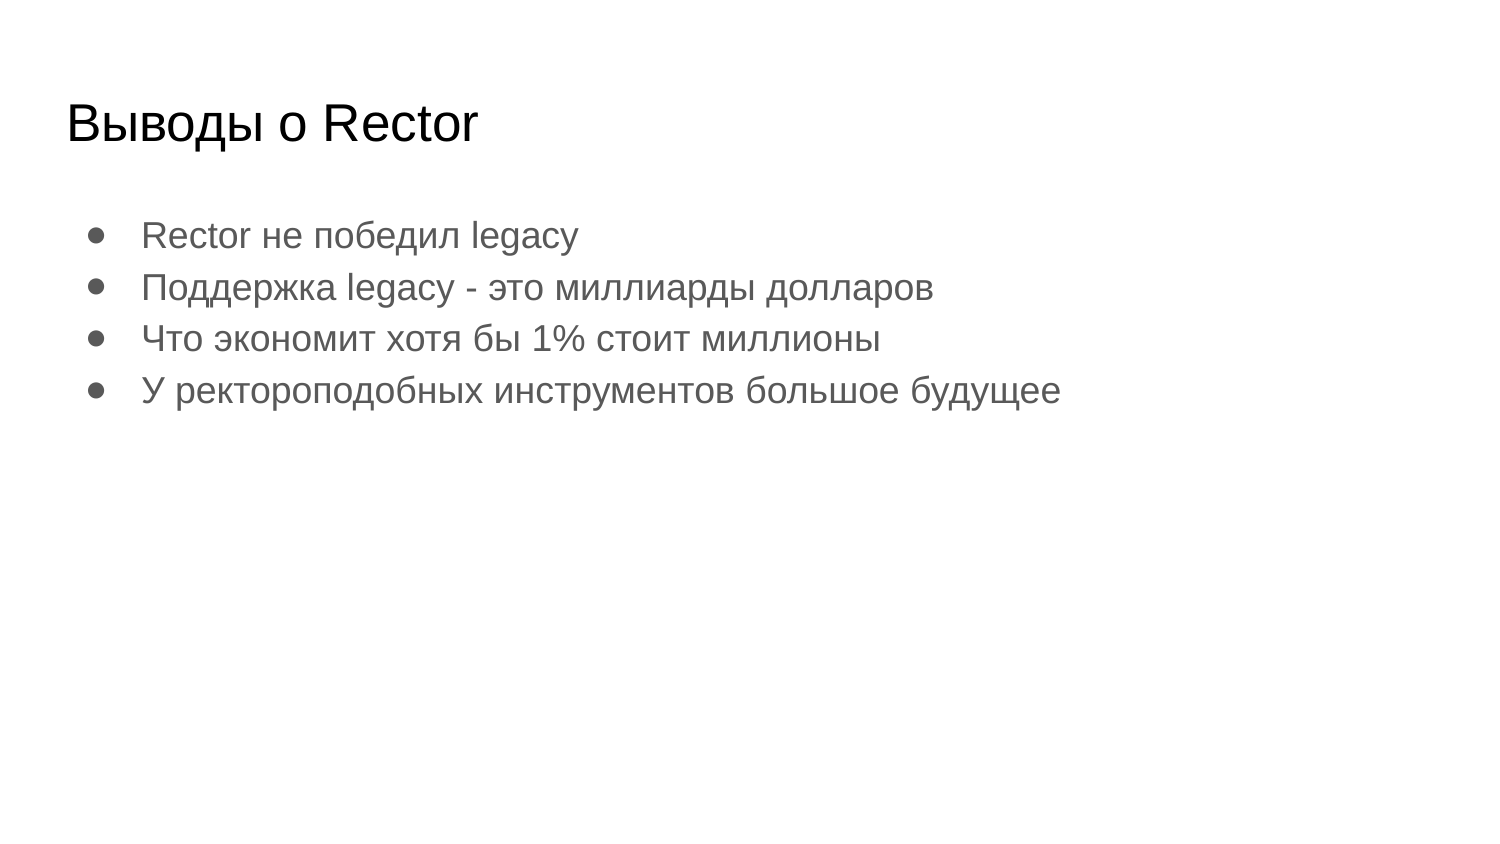

# Выводы о Rector
Rector не победил legacy
Поддержка legacy - это миллиарды долларов
Что экономит хотя бы 1% стоит миллионы
У ректороподобных инструментов большое будущее